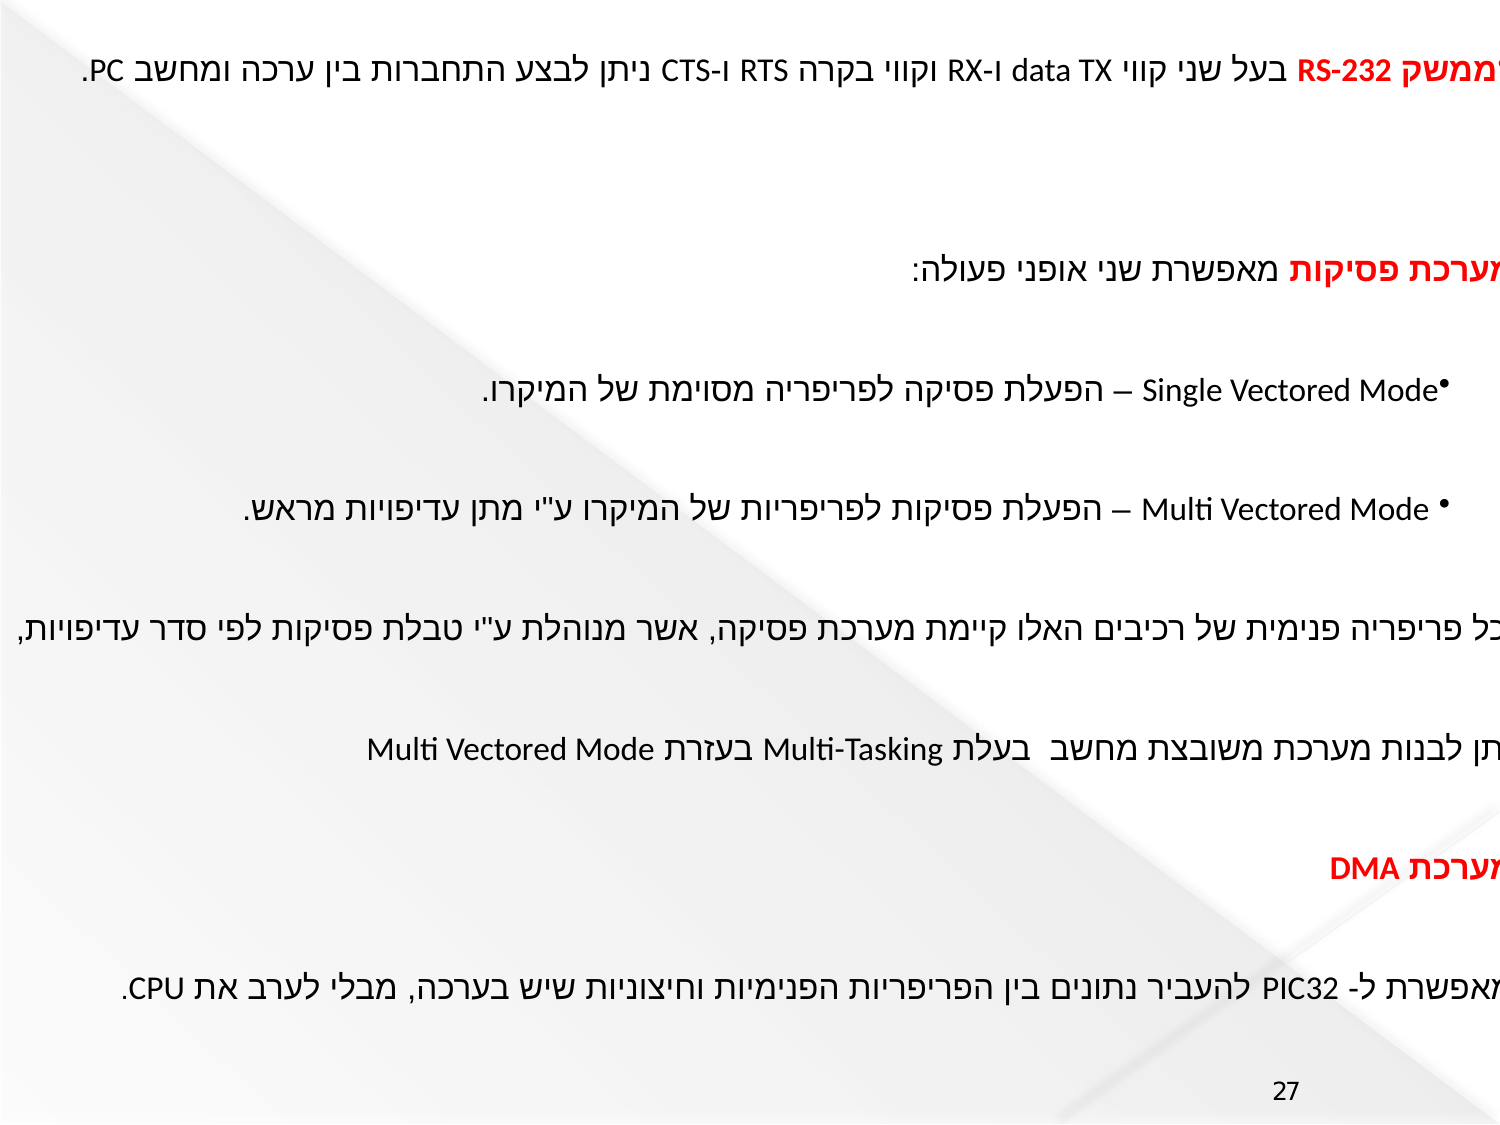

מערכת פסיקות מאפשרת שני אופני פעולה:
Single Vectored Mode – הפעלת פסיקה לפריפריה מסוימת של המיקרו.
 Multi Vectored Mode – הפעלת פסיקות לפריפריות של המיקרו ע"י מתן עדיפויות מראש.
לכל פריפריה פנימית של רכיבים האלו קיימת מערכת פסיקה, אשר מנוהלת ע"י טבלת פסיקות לפי סדר עדיפויות,
ניתן לבנות מערכת משובצת מחשב  בעלת Multi-Tasking בעזרת Multi Vectored Mode
מערכת DMA
מאפשרת ל- PIC32 להעביר נתונים בין הפריפריות הפנימיות וחיצוניות שיש בערכה, מבלי לערב את CPU.

ממשק RS-232 בעל שני קווי data TX ו-RX וקווי בקרה RTS ו-CTS ניתן לבצע התחברות בין ערכה ומחשב PC.
27